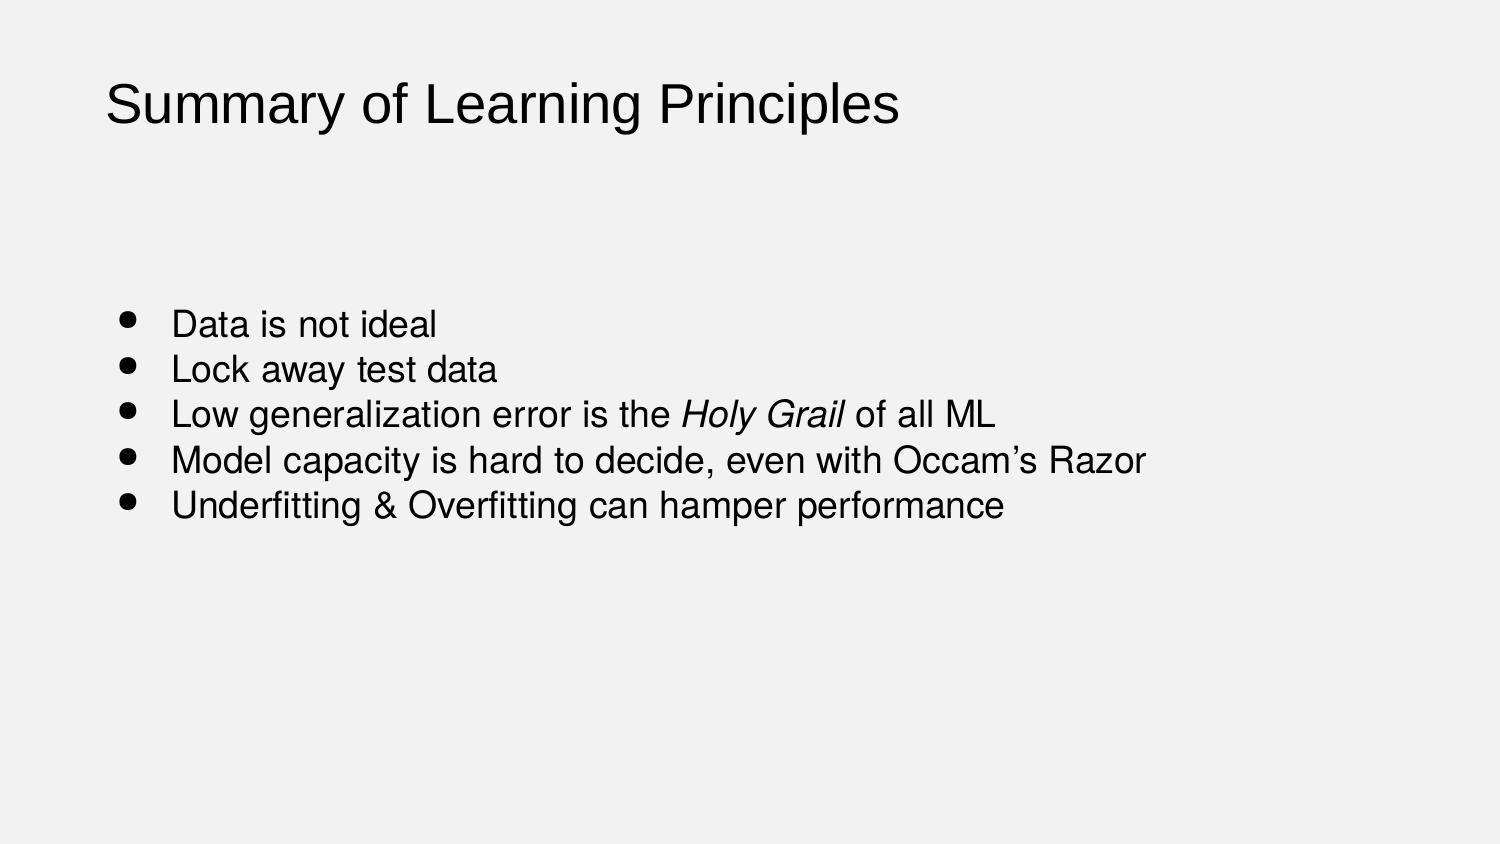

# Summary of Learning Principles
Data is not ideal
Lock away test data
Low generalization error is the Holy Grail of all ML
Model capacity is hard to decide, even with Occam’s Razor
Underfitting & Overfitting can hamper performance